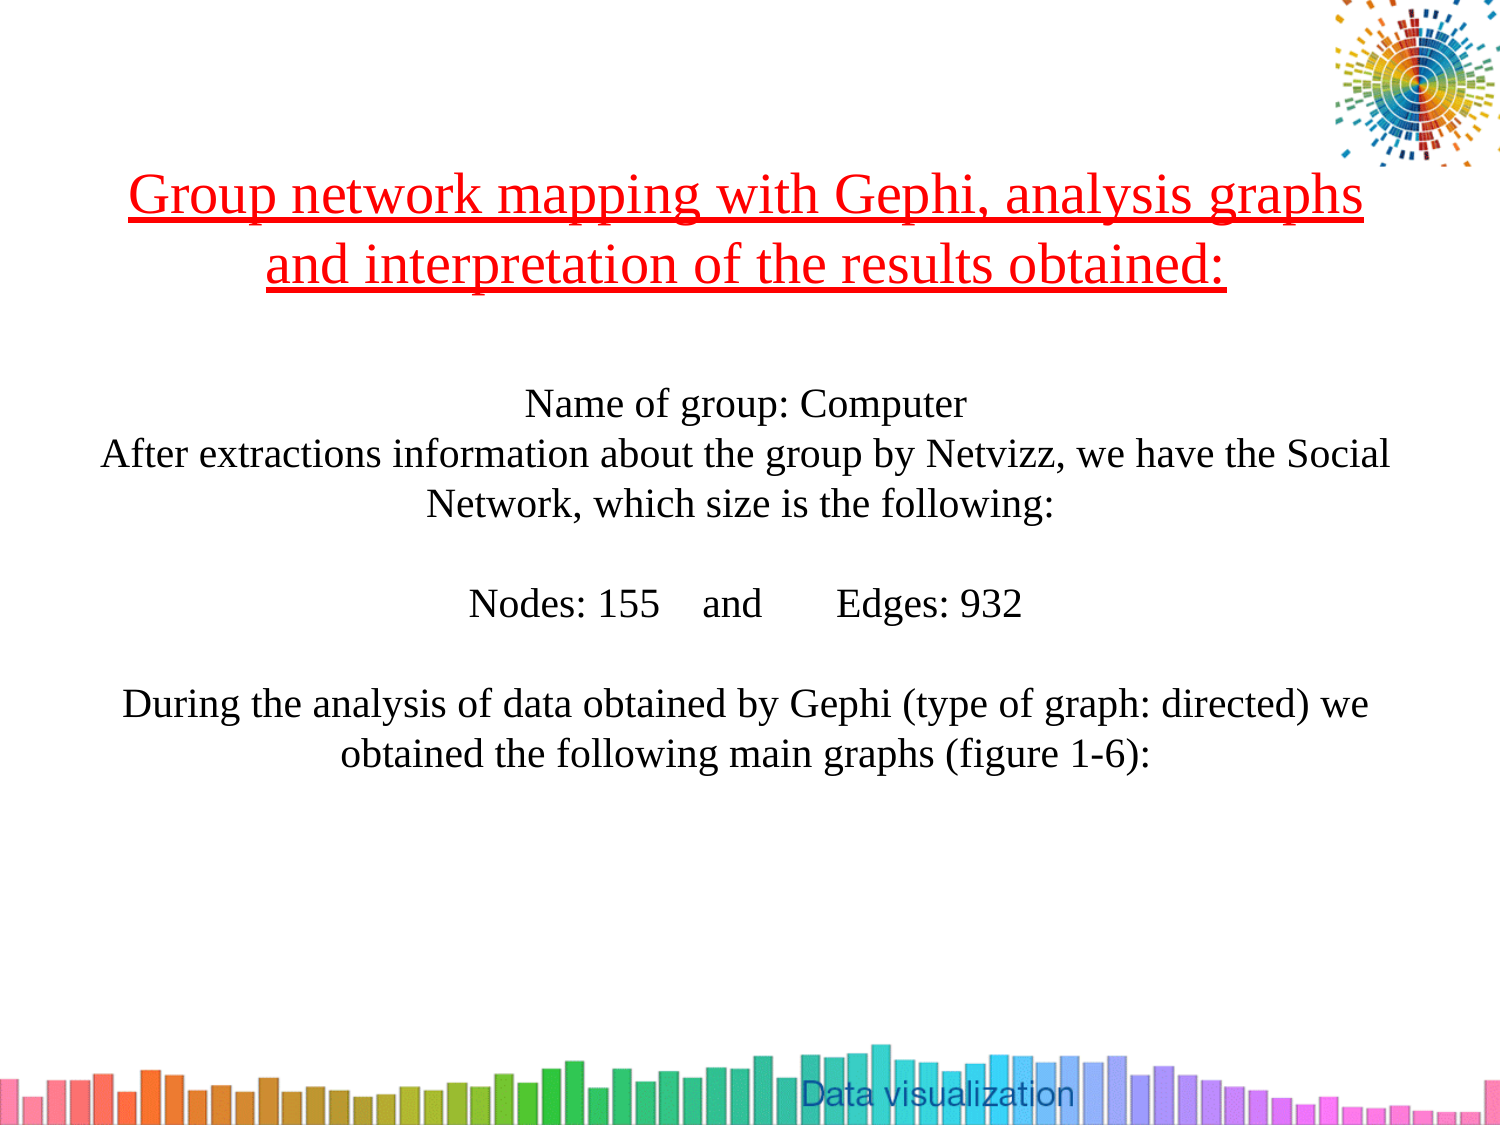

# Group network mapping with Gephi, analysis graphs and interpretation of the results obtained: Name of group: Computer After extractions information about the group by Netvizz, we have the Social Network, which size is the following: Nodes: 155    and       Edges: 932 During the analysis of data obtained by Gephi (type of graph: directed) we obtained the following main graphs (figure 1-6):